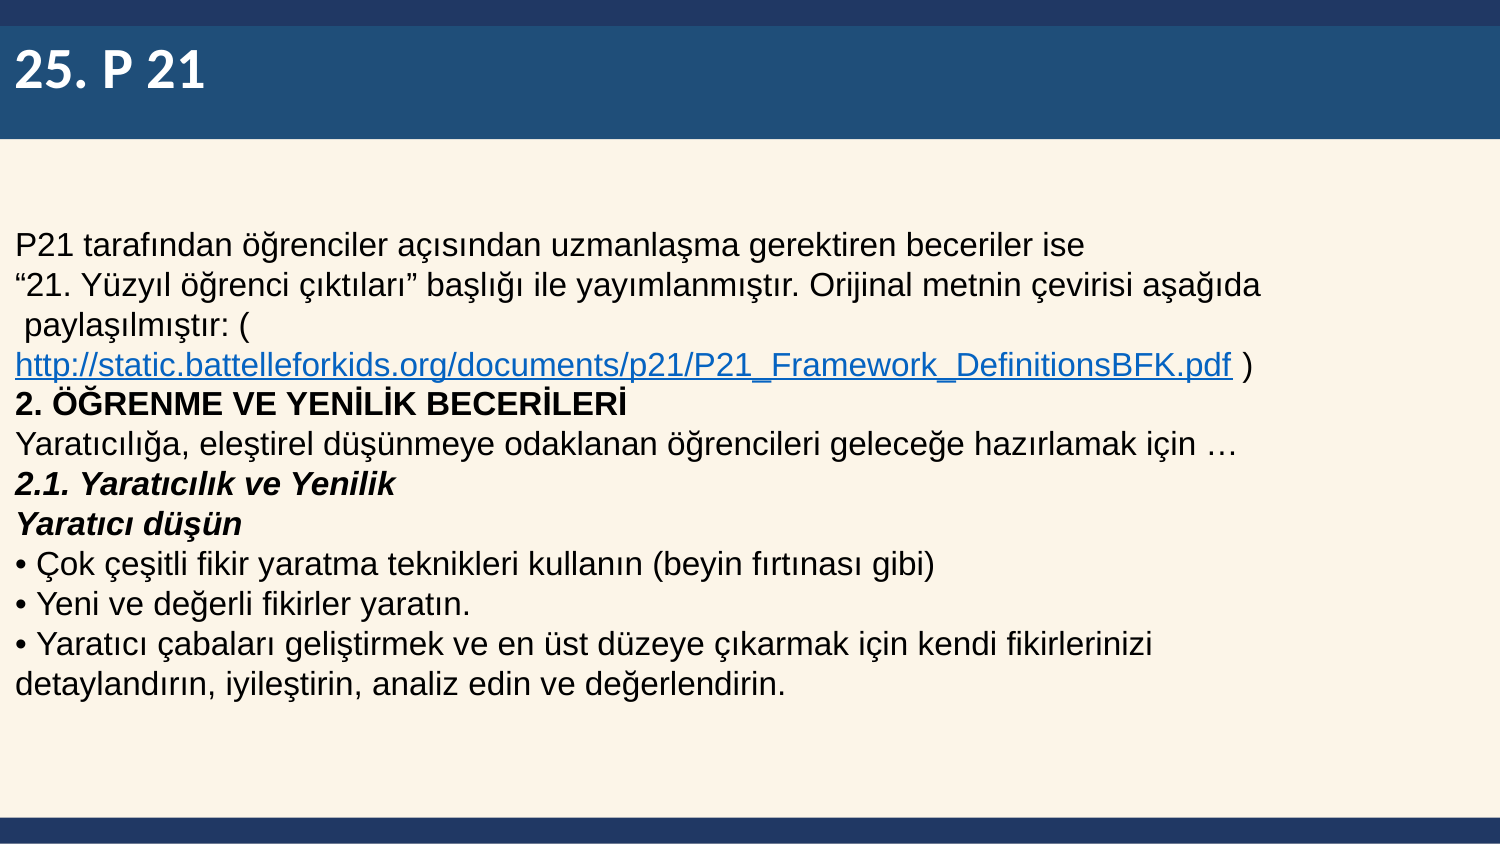

25. P 21

P21 tarafından öğrenciler açısından uzmanlaşma gerektiren beceriler ise
“21. Yüzyıl öğrenci çıktıları” başlığı ile yayımlanmıştır. Orijinal metnin çevirisi aşağıda
 paylaşılmıştır: (http://static.battelleforkids.org/documents/p21/P21_Framework_DefinitionsBFK.pdf )
2. ÖĞRENME VE YENİLİK BECERİLERİ
Yaratıcılığa, eleştirel düşünmeye odaklanan öğrencileri geleceğe hazırlamak için …
2.1. Yaratıcılık ve Yenilik
Yaratıcı düşün
• Çok çeşitli fikir yaratma teknikleri kullanın (beyin fırtınası gibi)
• Yeni ve değerli fikirler yaratın.
• Yaratıcı çabaları geliştirmek ve en üst düzeye çıkarmak için kendi fikirlerinizi
detaylandırın, iyileştirin, analiz edin ve değerlendirin.